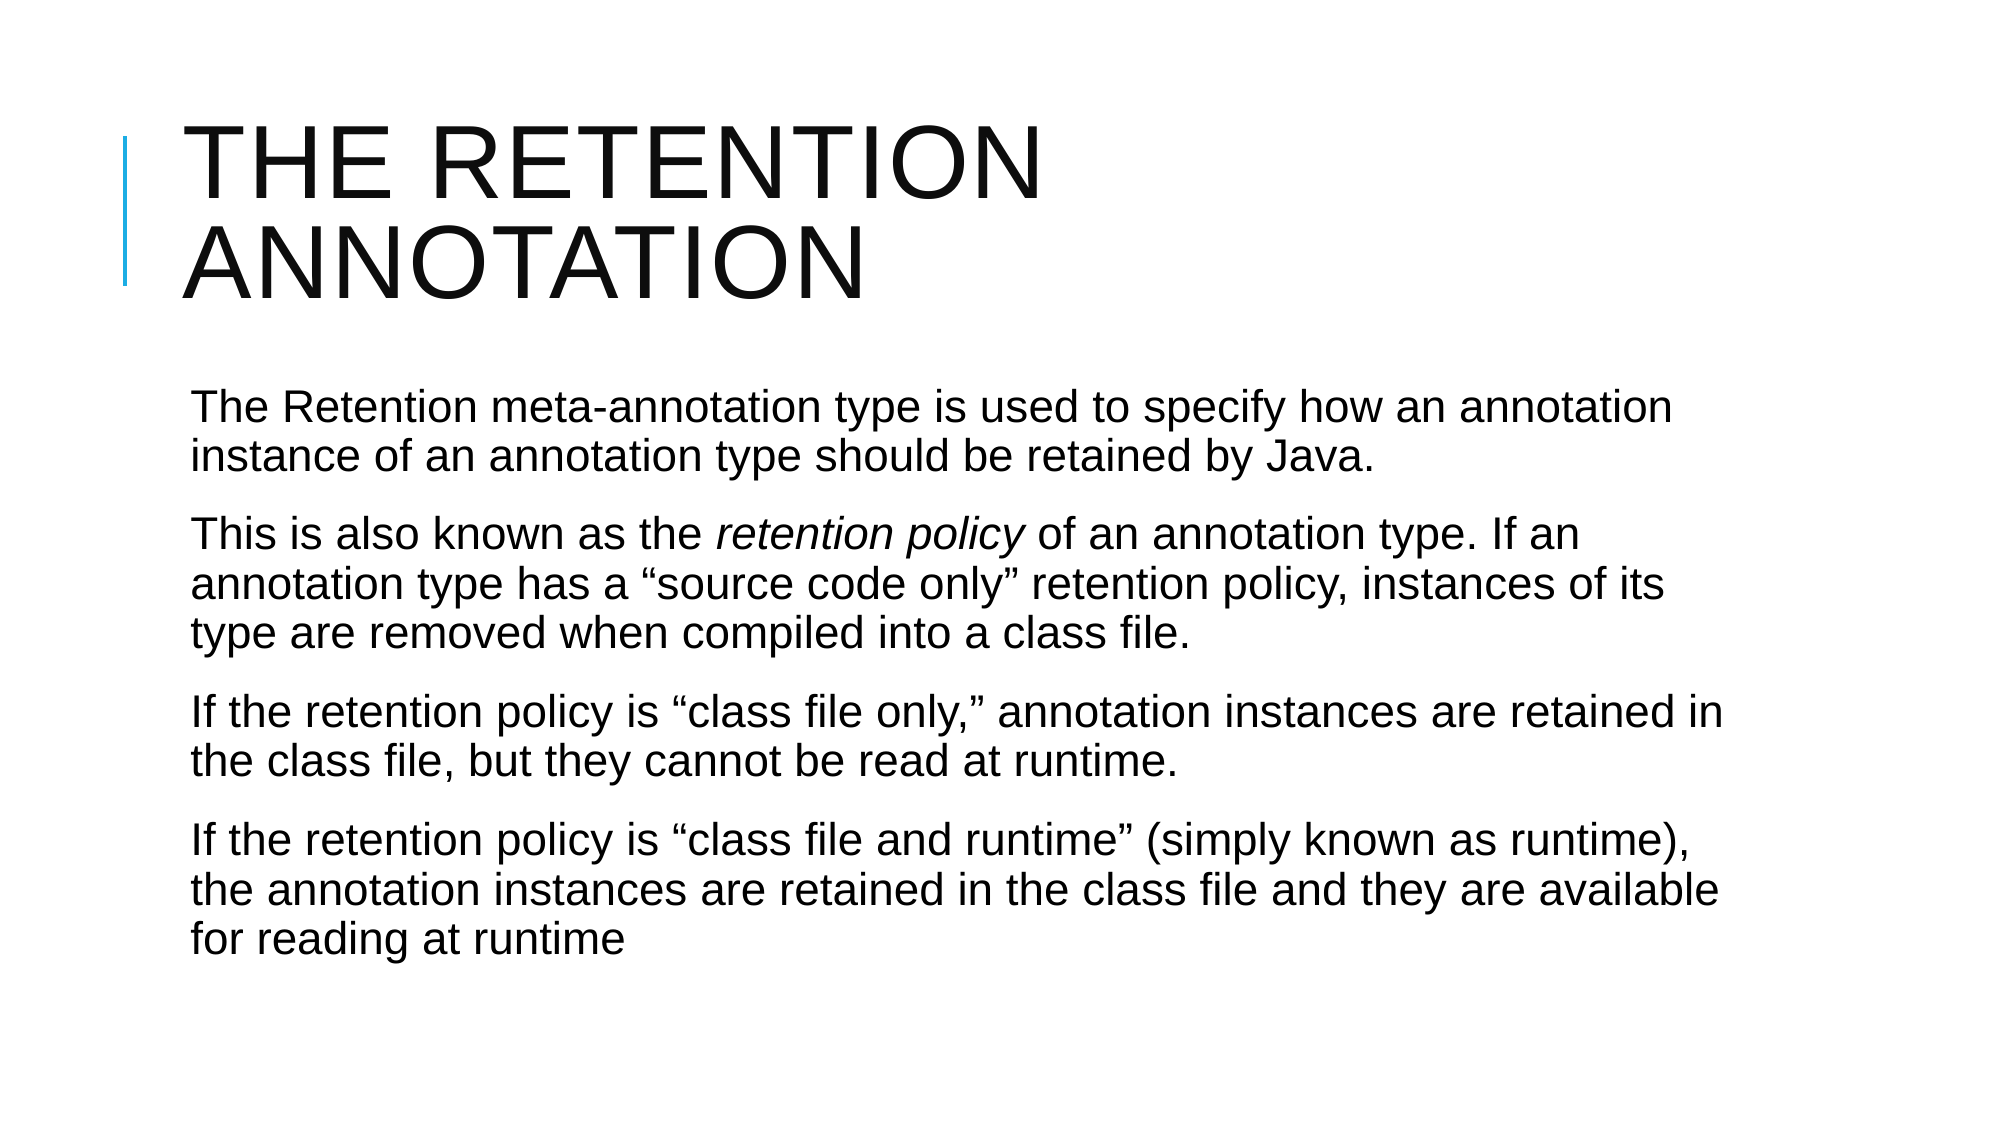

# The Retention Annotation
The Retention meta-annotation type is used to specify how an annotation instance of an annotation type should be retained by Java.
This is also known as the retention policy of an annotation type. If an annotation type has a “source code only” retention policy, instances of its type are removed when compiled into a class file.
If the retention policy is “class file only,” annotation instances are retained in the class file, but they cannot be read at runtime.
If the retention policy is “class file and runtime” (simply known as runtime), the annotation instances are retained in the class file and they are available for reading at runtime